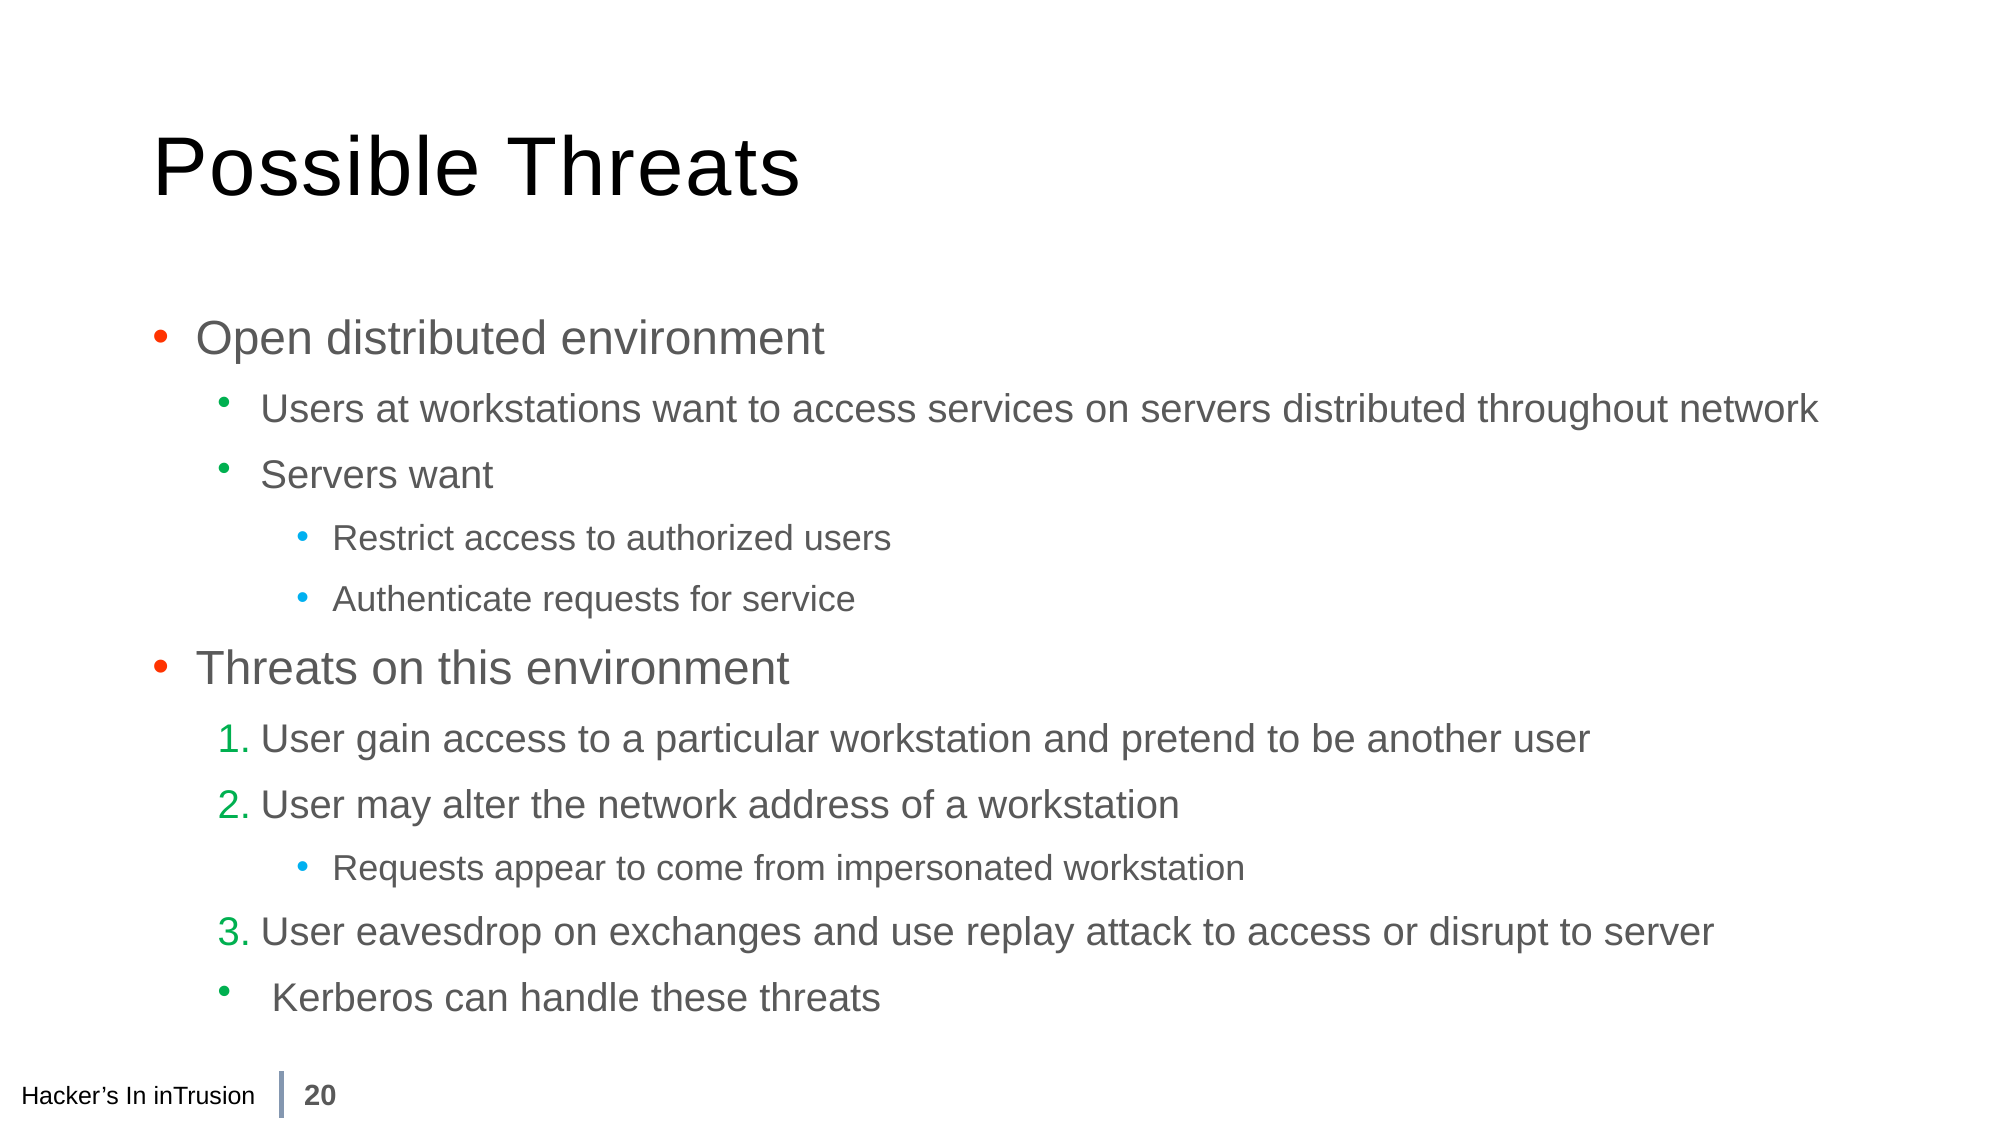

# Possible Threats
Open distributed environment
Users at workstations want to access services on servers distributed throughout network
Servers want
Restrict access to authorized users
Authenticate requests for service
Threats on this environment
User gain access to a particular workstation and pretend to be another user
User may alter the network address of a workstation
Requests appear to come from impersonated workstation
User eavesdrop on exchanges and use replay attack to access or disrupt to server
Kerberos can handle these threats